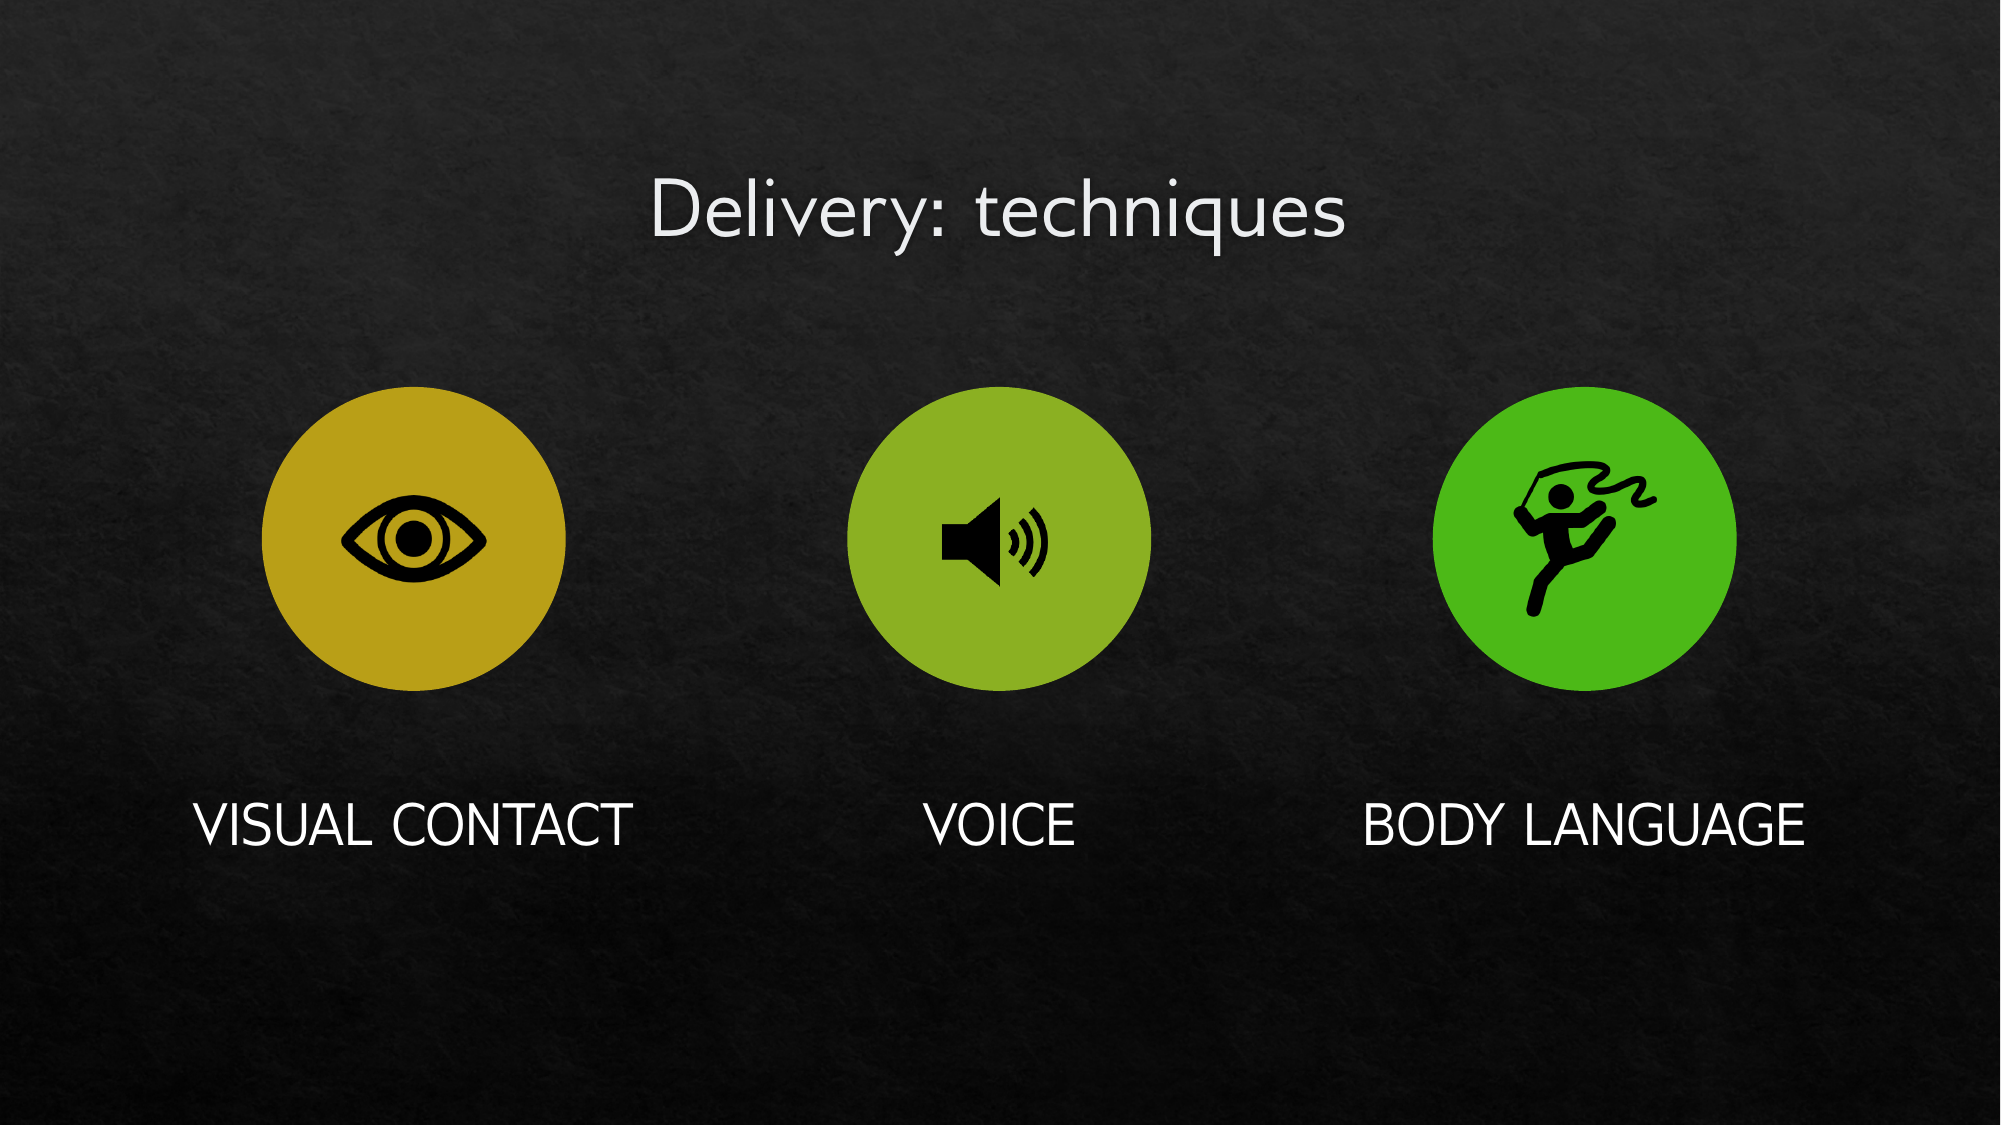

Delivery: techniques

Visual contact
Voice
Body language